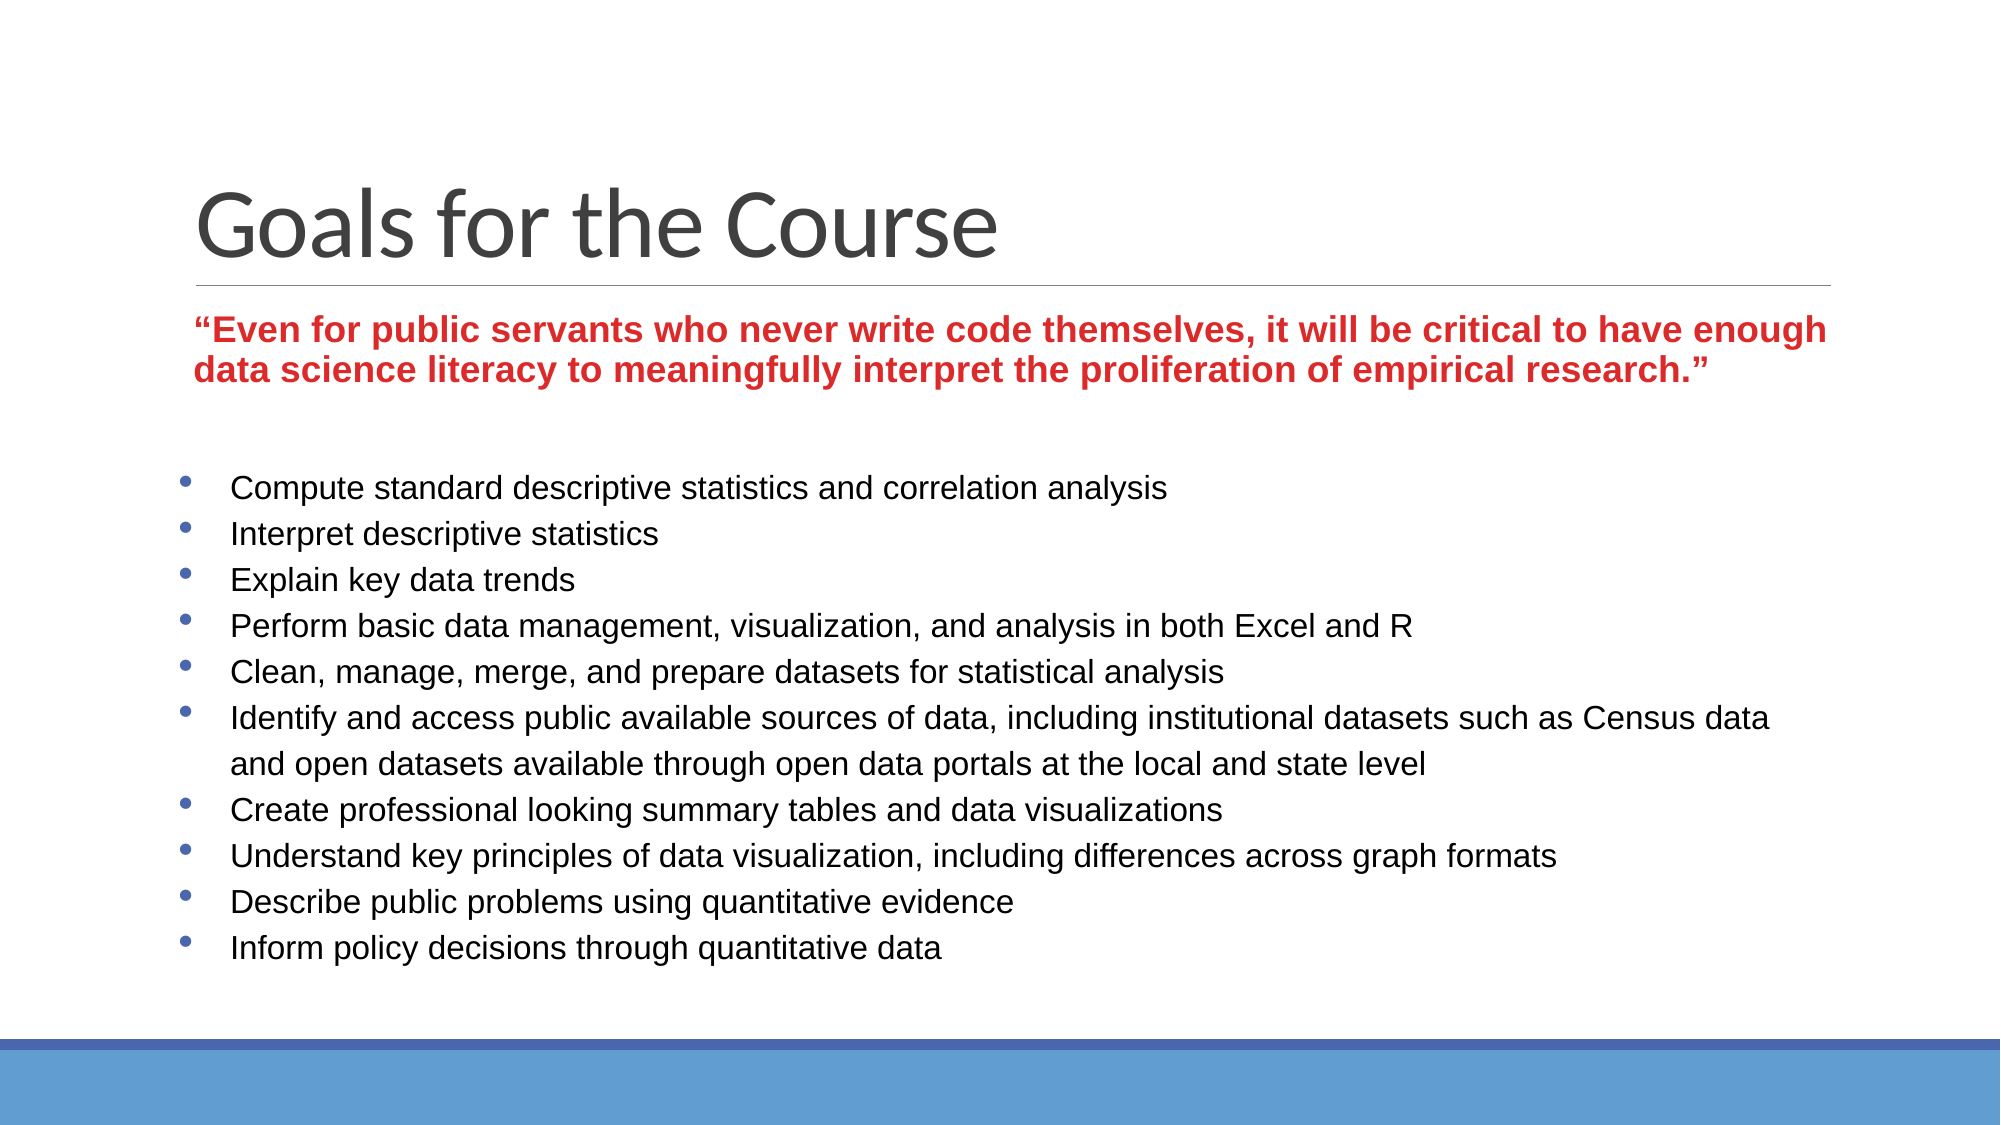

# Goals for the Course
“Even for public servants who never write code themselves, it will be critical to have enough data science literacy to meaningfully interpret the proliferation of empirical research.”

Compute standard descriptive statistics and correlation analysis
Interpret descriptive statistics
Explain key data trends
Perform basic data management, visualization, and analysis in both Excel and R
Clean, manage, merge, and prepare datasets for statistical analysis
Identify and access public available sources of data, including institutional datasets such as Census data and open datasets available through open data portals at the local and state level
Create professional looking summary tables and data visualizations
Understand key principles of data visualization, including differences across graph formats
Describe public problems using quantitative evidence
Inform policy decisions through quantitative data